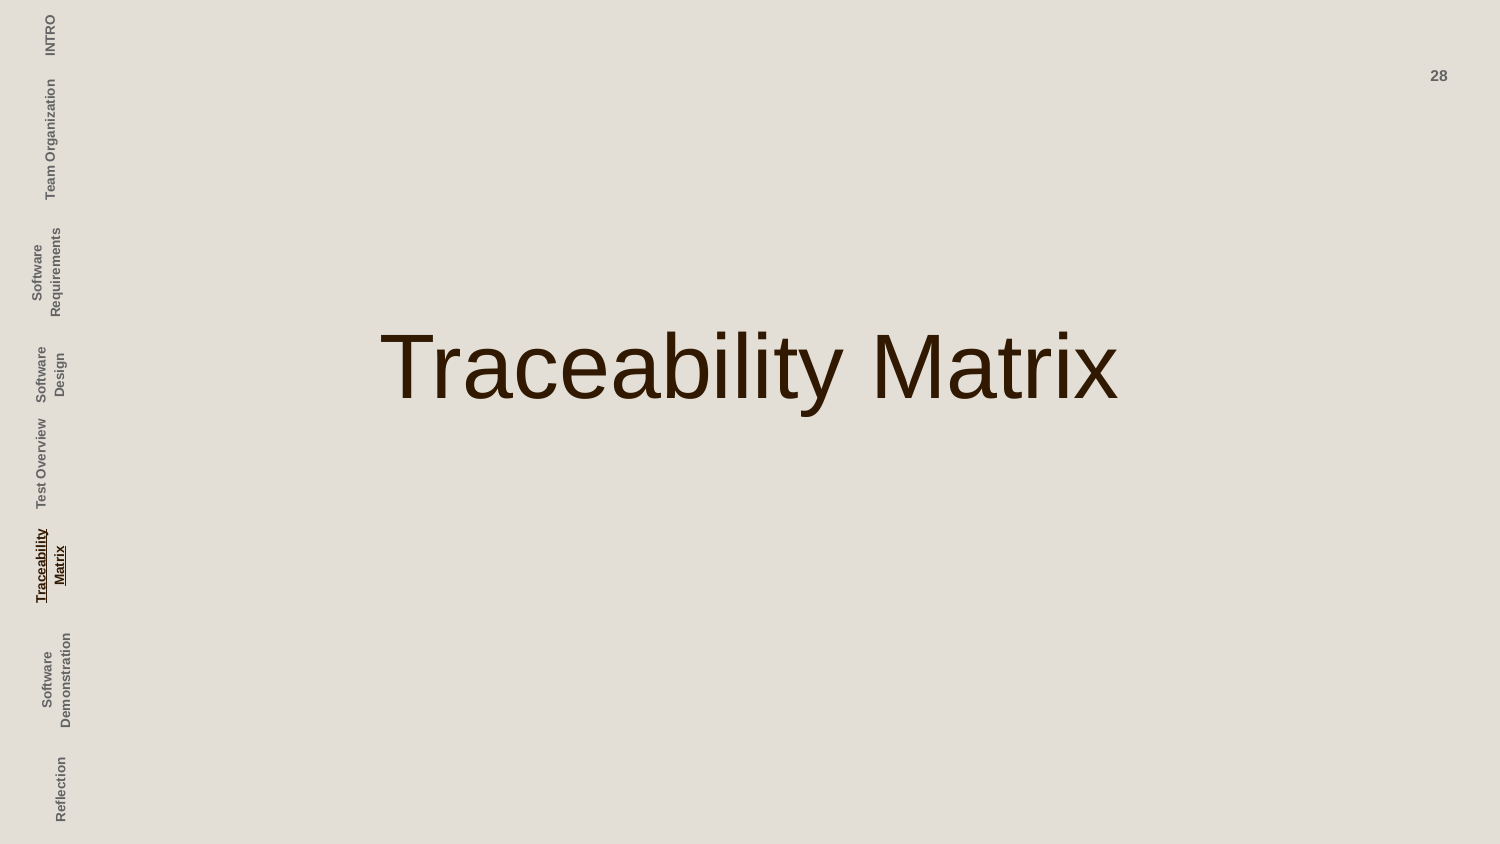

INTRO
28
Team Organization
Software Requirements
# Traceability Matrix
Software Design
Test Overview
Traceability Matrix
Software Demonstration
Reflection